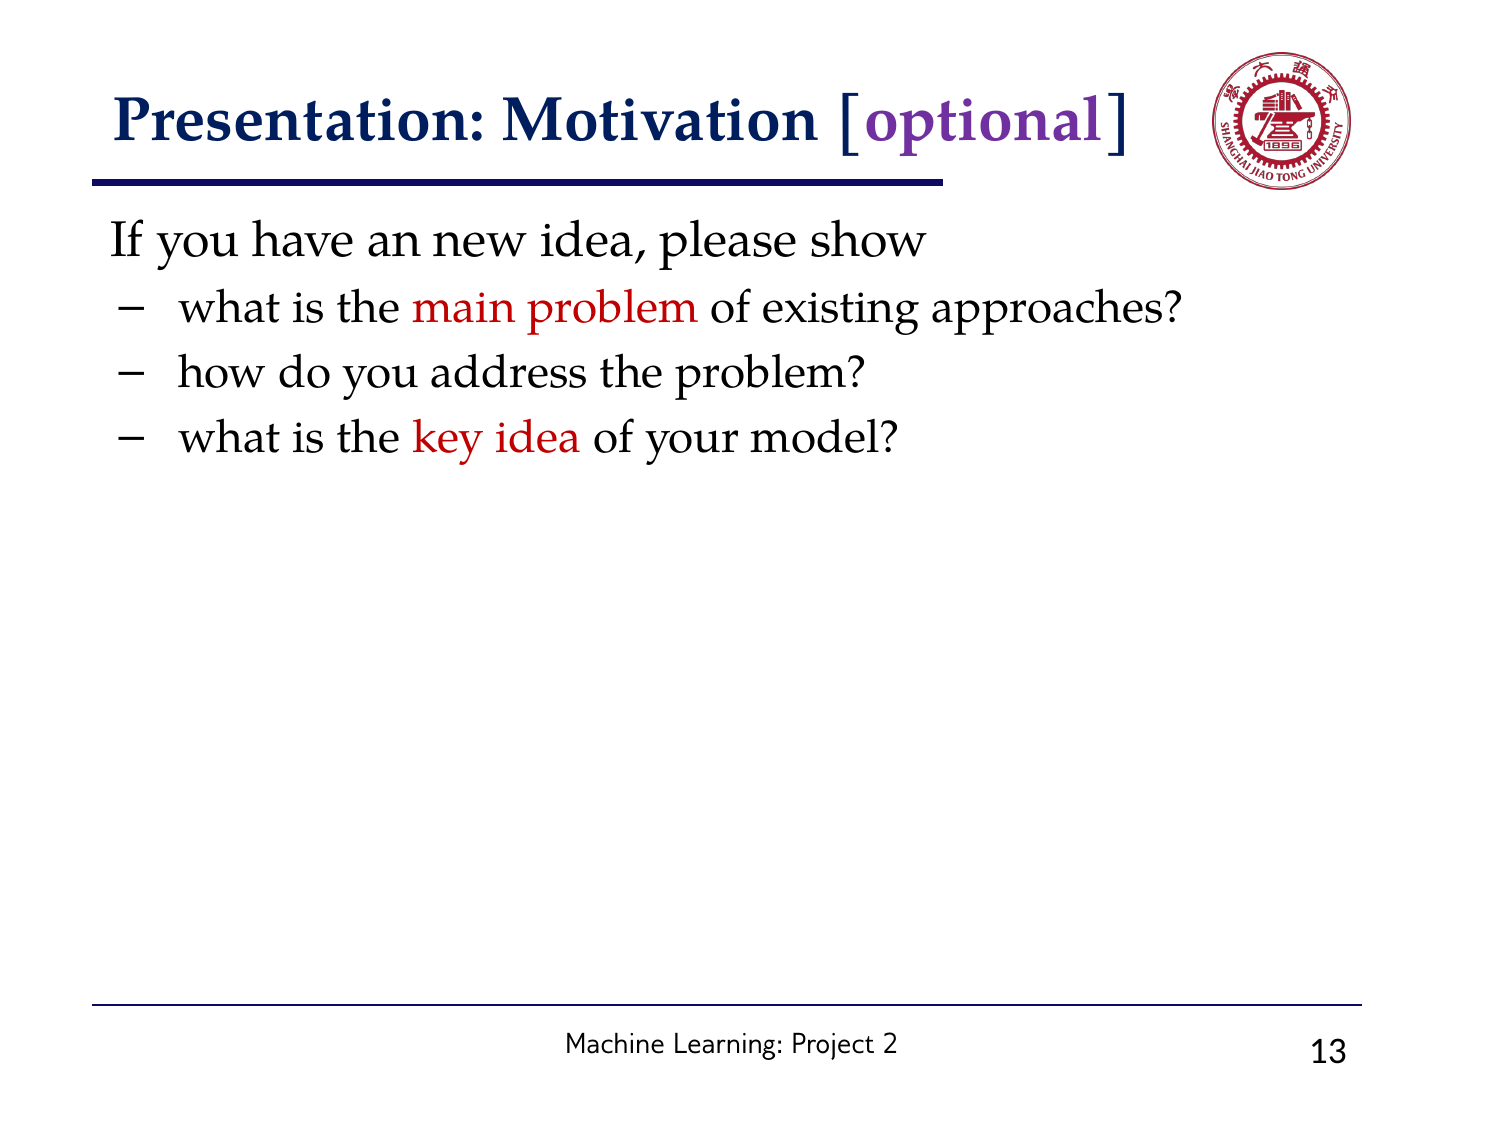

# Presentation: Motivation [optional]
If you have an new idea, please show
 what is the main problem of existing approaches?
 how do you address the problem?
 what is the key idea of your model?

13